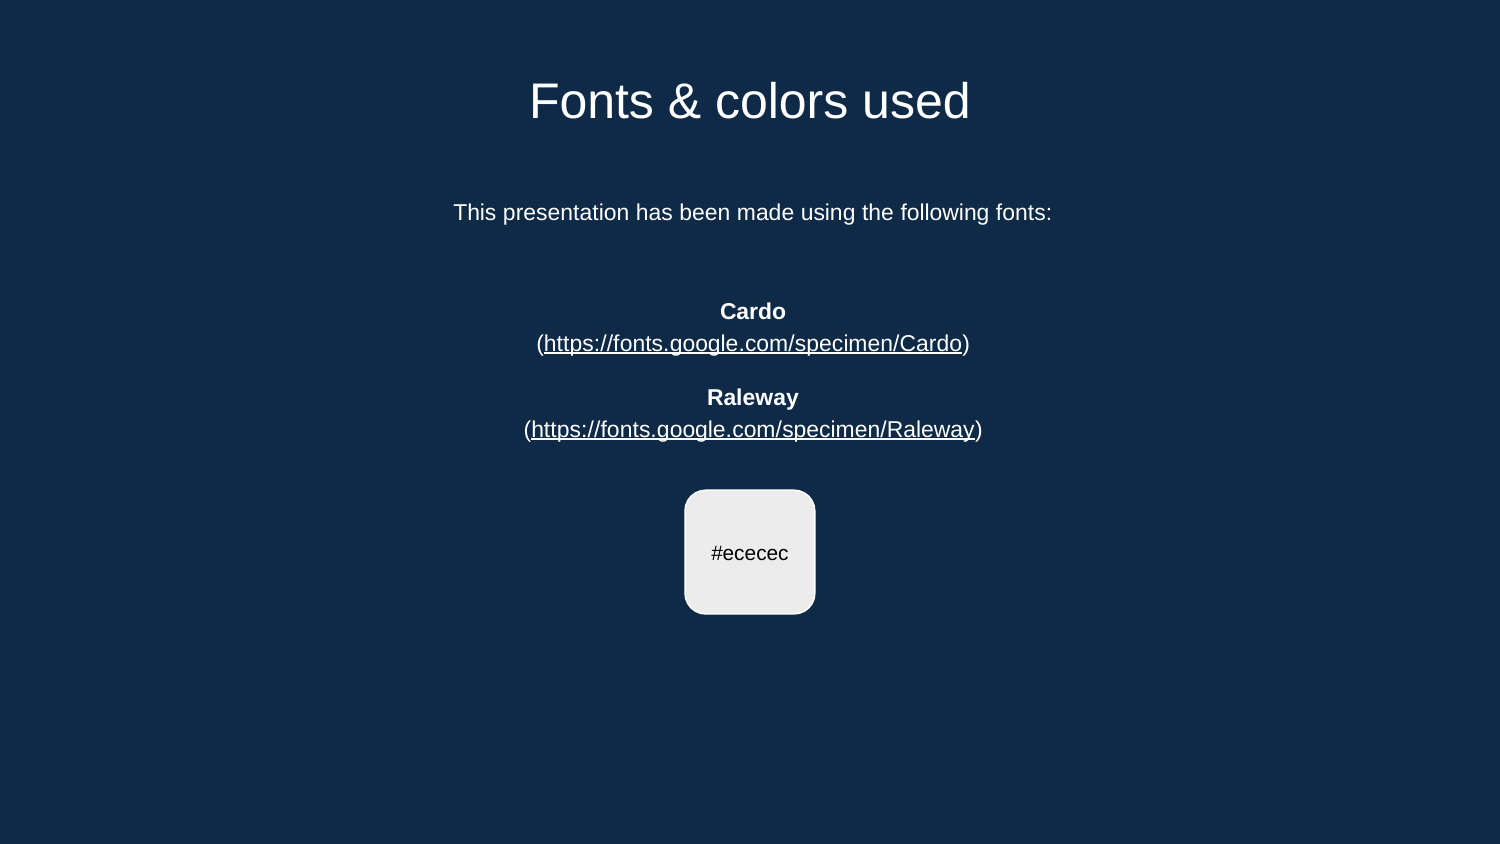

# Fonts & colors used
This presentation has been made using the following fonts:

Cardo
(https://fonts.google.com/specimen/Cardo)

Raleway
(https://fonts.google.com/specimen/Raleway)

#ececec